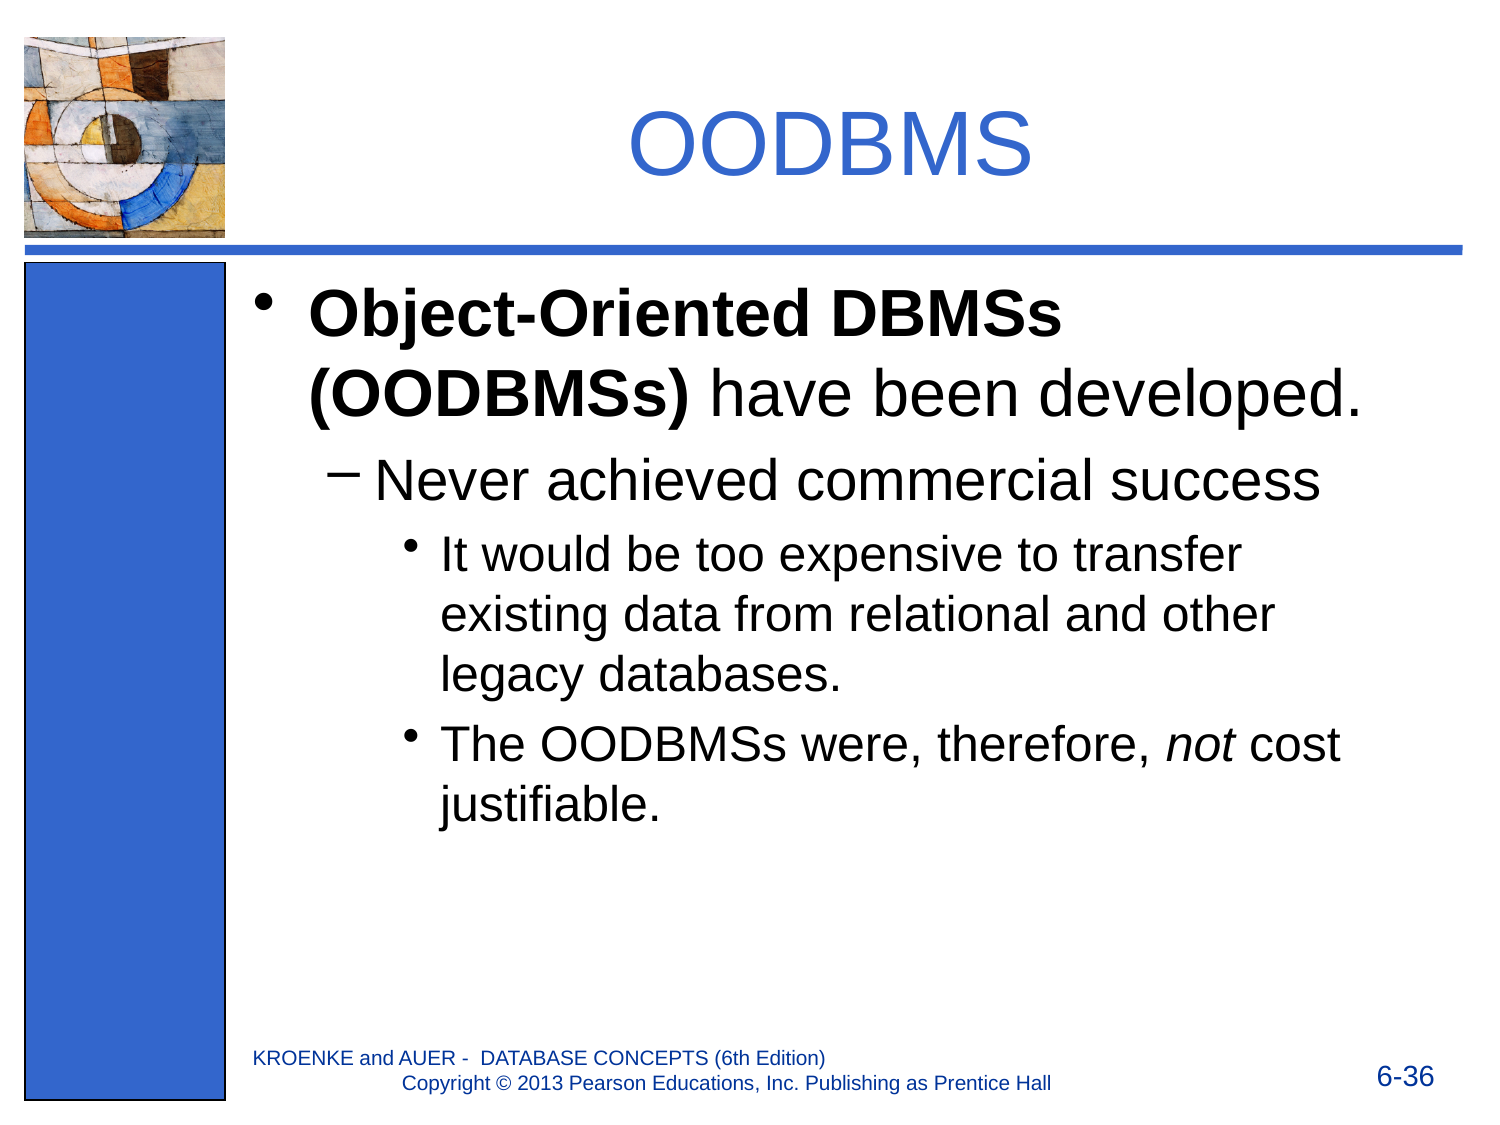

# OODBMS
Object-Oriented DBMSs (OODBMSs) have been developed.
Never achieved commercial success
It would be too expensive to transfer existing data from relational and other legacy databases.
The OODBMSs were, therefore, not cost justifiable.
KROENKE and AUER -  DATABASE CONCEPTS (6th Edition)                                                                     Copyright © 2013 Pearson Educations, Inc. Publishing as Prentice Hall
6-36